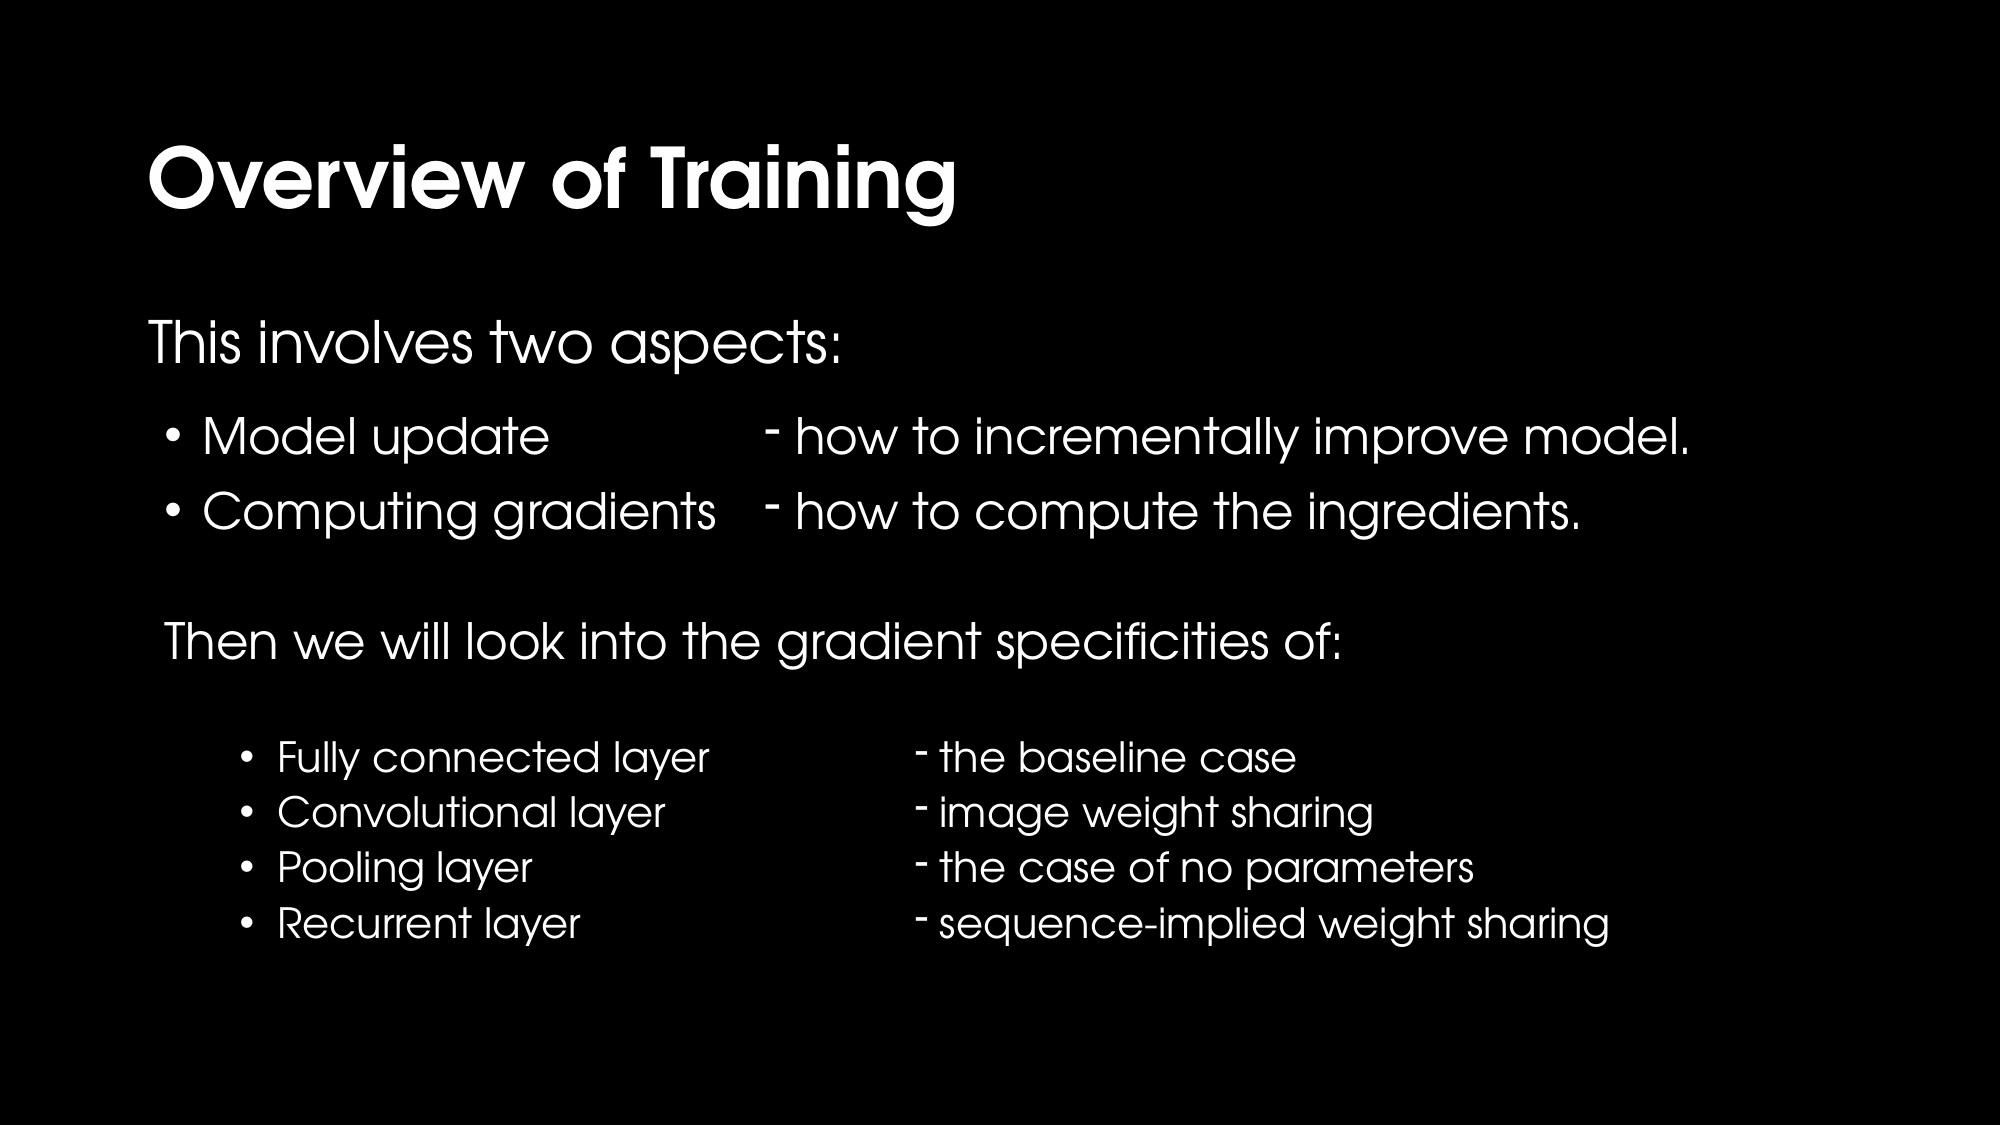

# Overview of Training
This involves two aspects:
Model update
Computing gradients
how to incrementally improve model.
how to compute the ingredients.
Then we will look into the gradient specificities of:
Fully connected layer
Convolutional layer
Pooling layer
Recurrent layer
the baseline case
image weight sharing
the case of no parameters
sequence-implied weight sharing